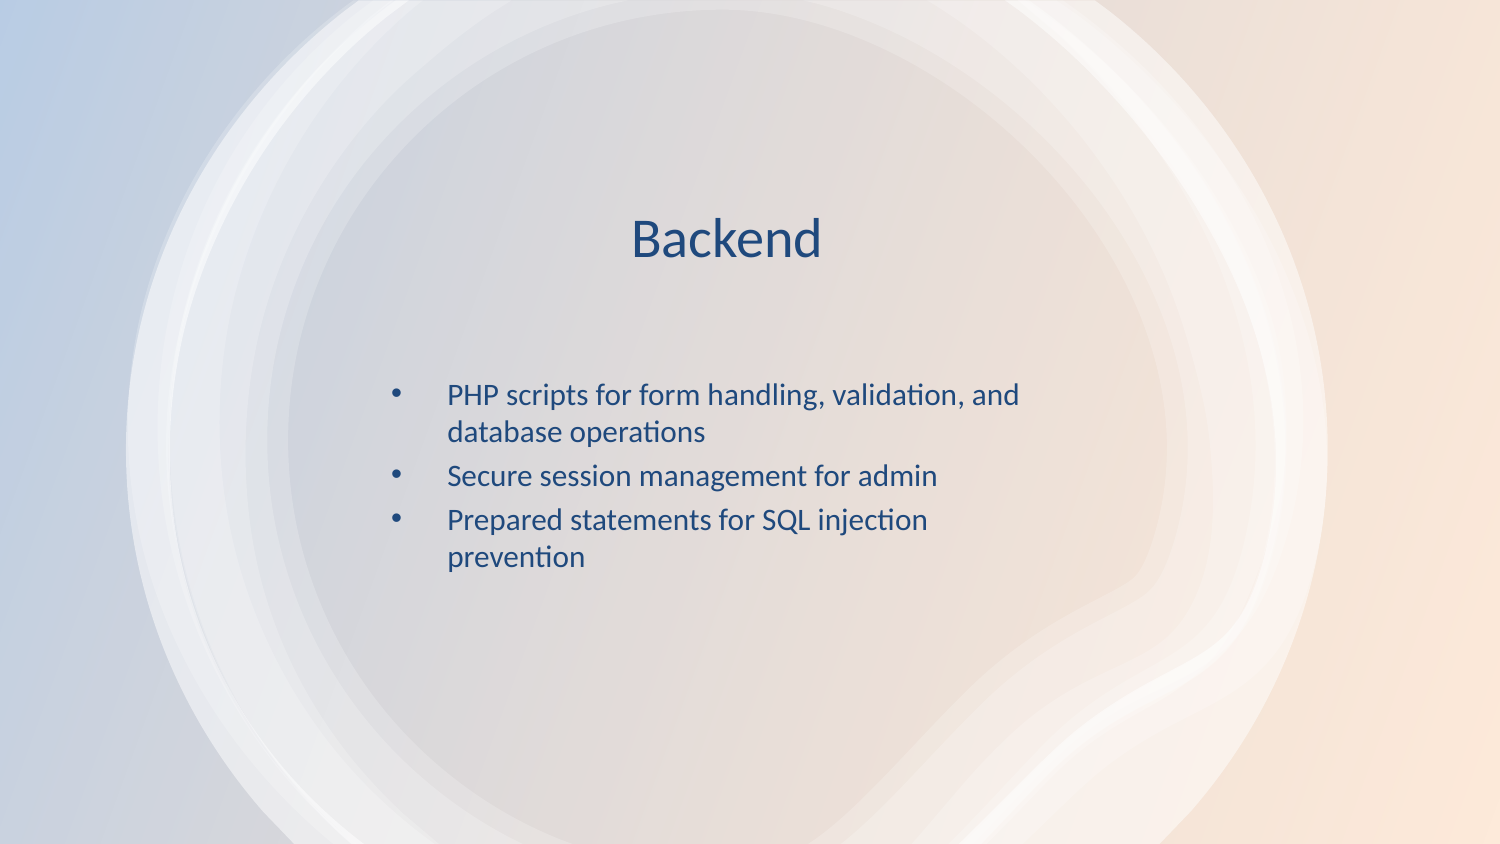

# Backend
PHP scripts for form handling, validation, and database operations
Secure session management for admin
Prepared statements for SQL injection prevention